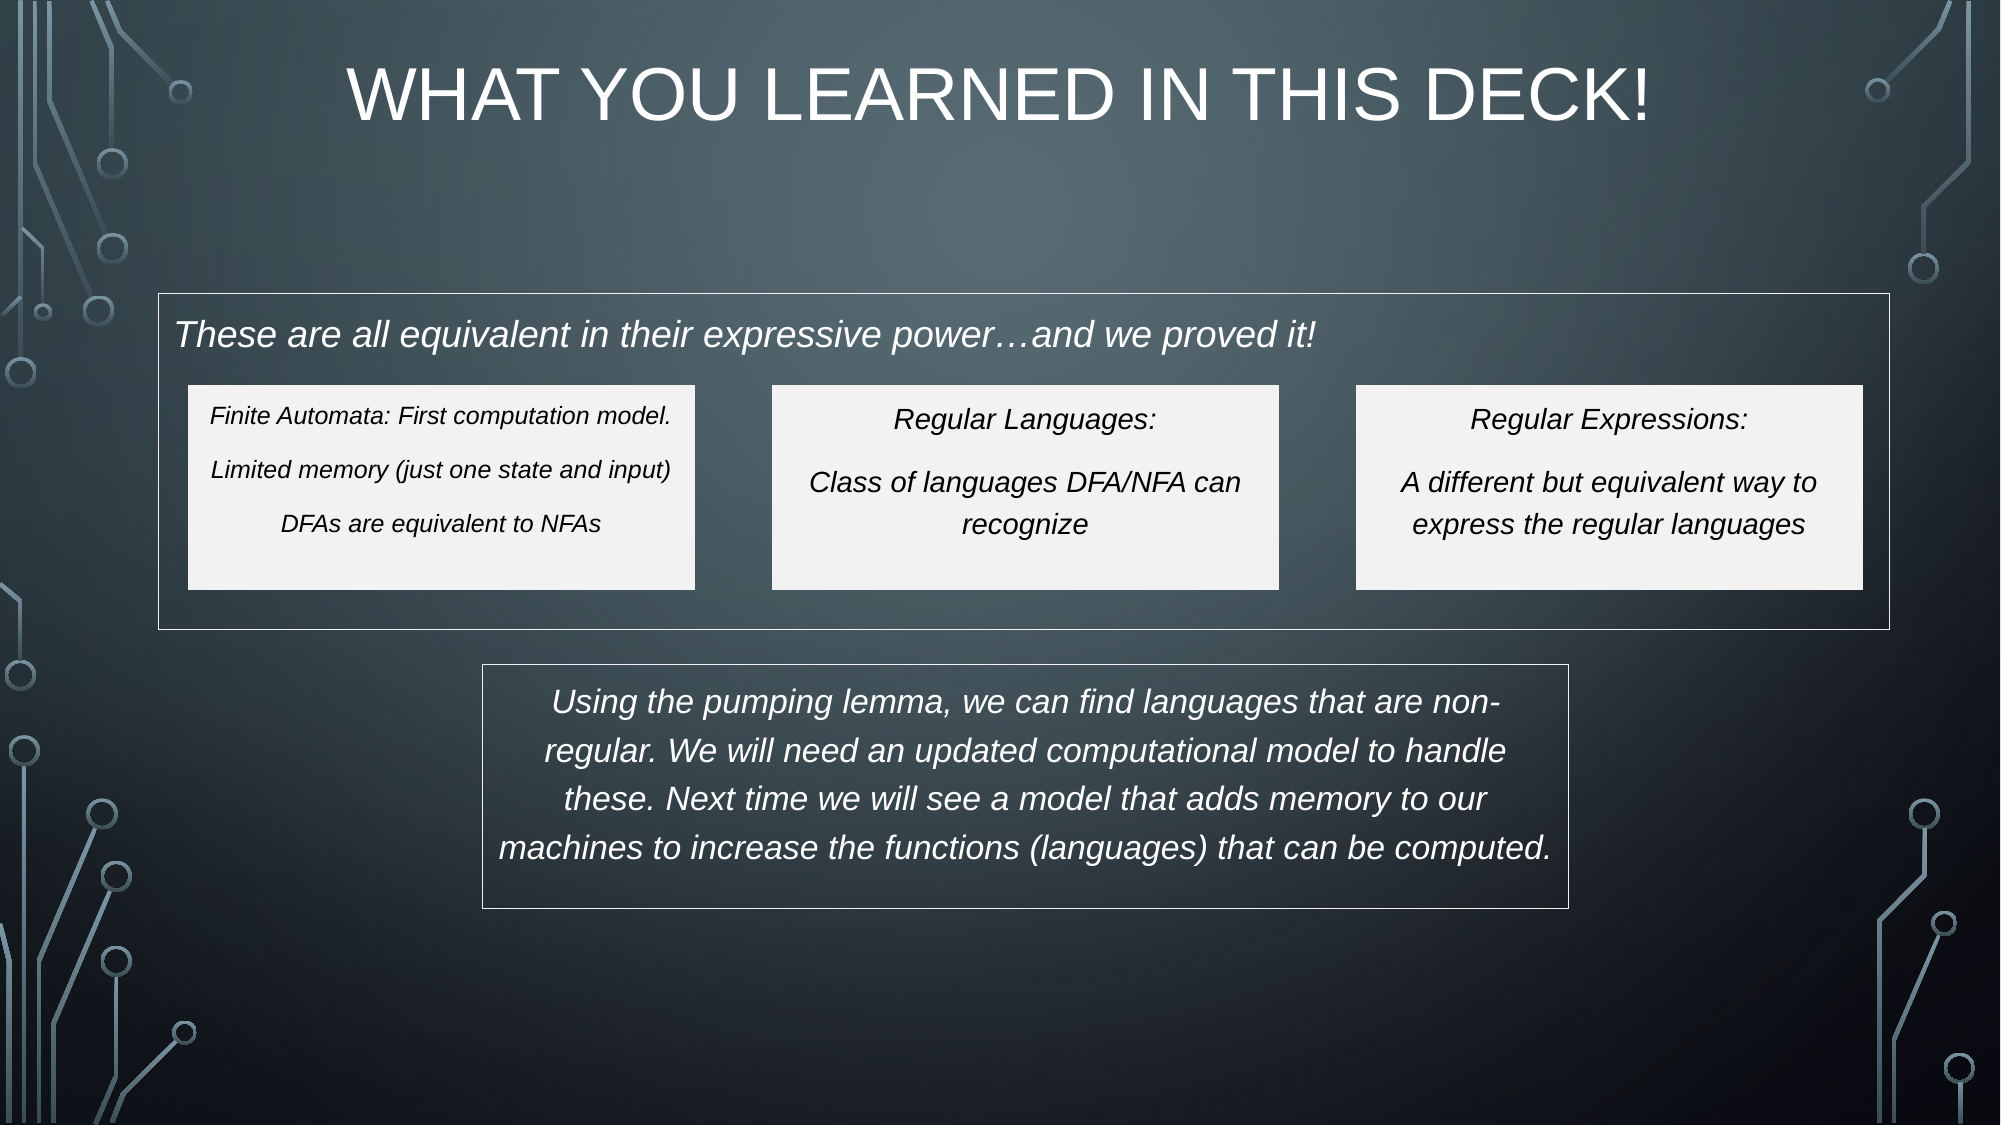

# What you Learned in this Deck!
These are all equivalent in their expressive power…and we proved it!
Regular Expressions:
A different but equivalent way to express the regular languages
Regular Languages:
Class of languages DFA/NFA can recognize
Finite Automata: First computation model.
Limited memory (just one state and input)
DFAs are equivalent to NFAs
Using the pumping lemma, we can find languages that are non-regular. We will need an updated computational model to handle these. Next time we will see a model that adds memory to our machines to increase the functions (languages) that can be computed.